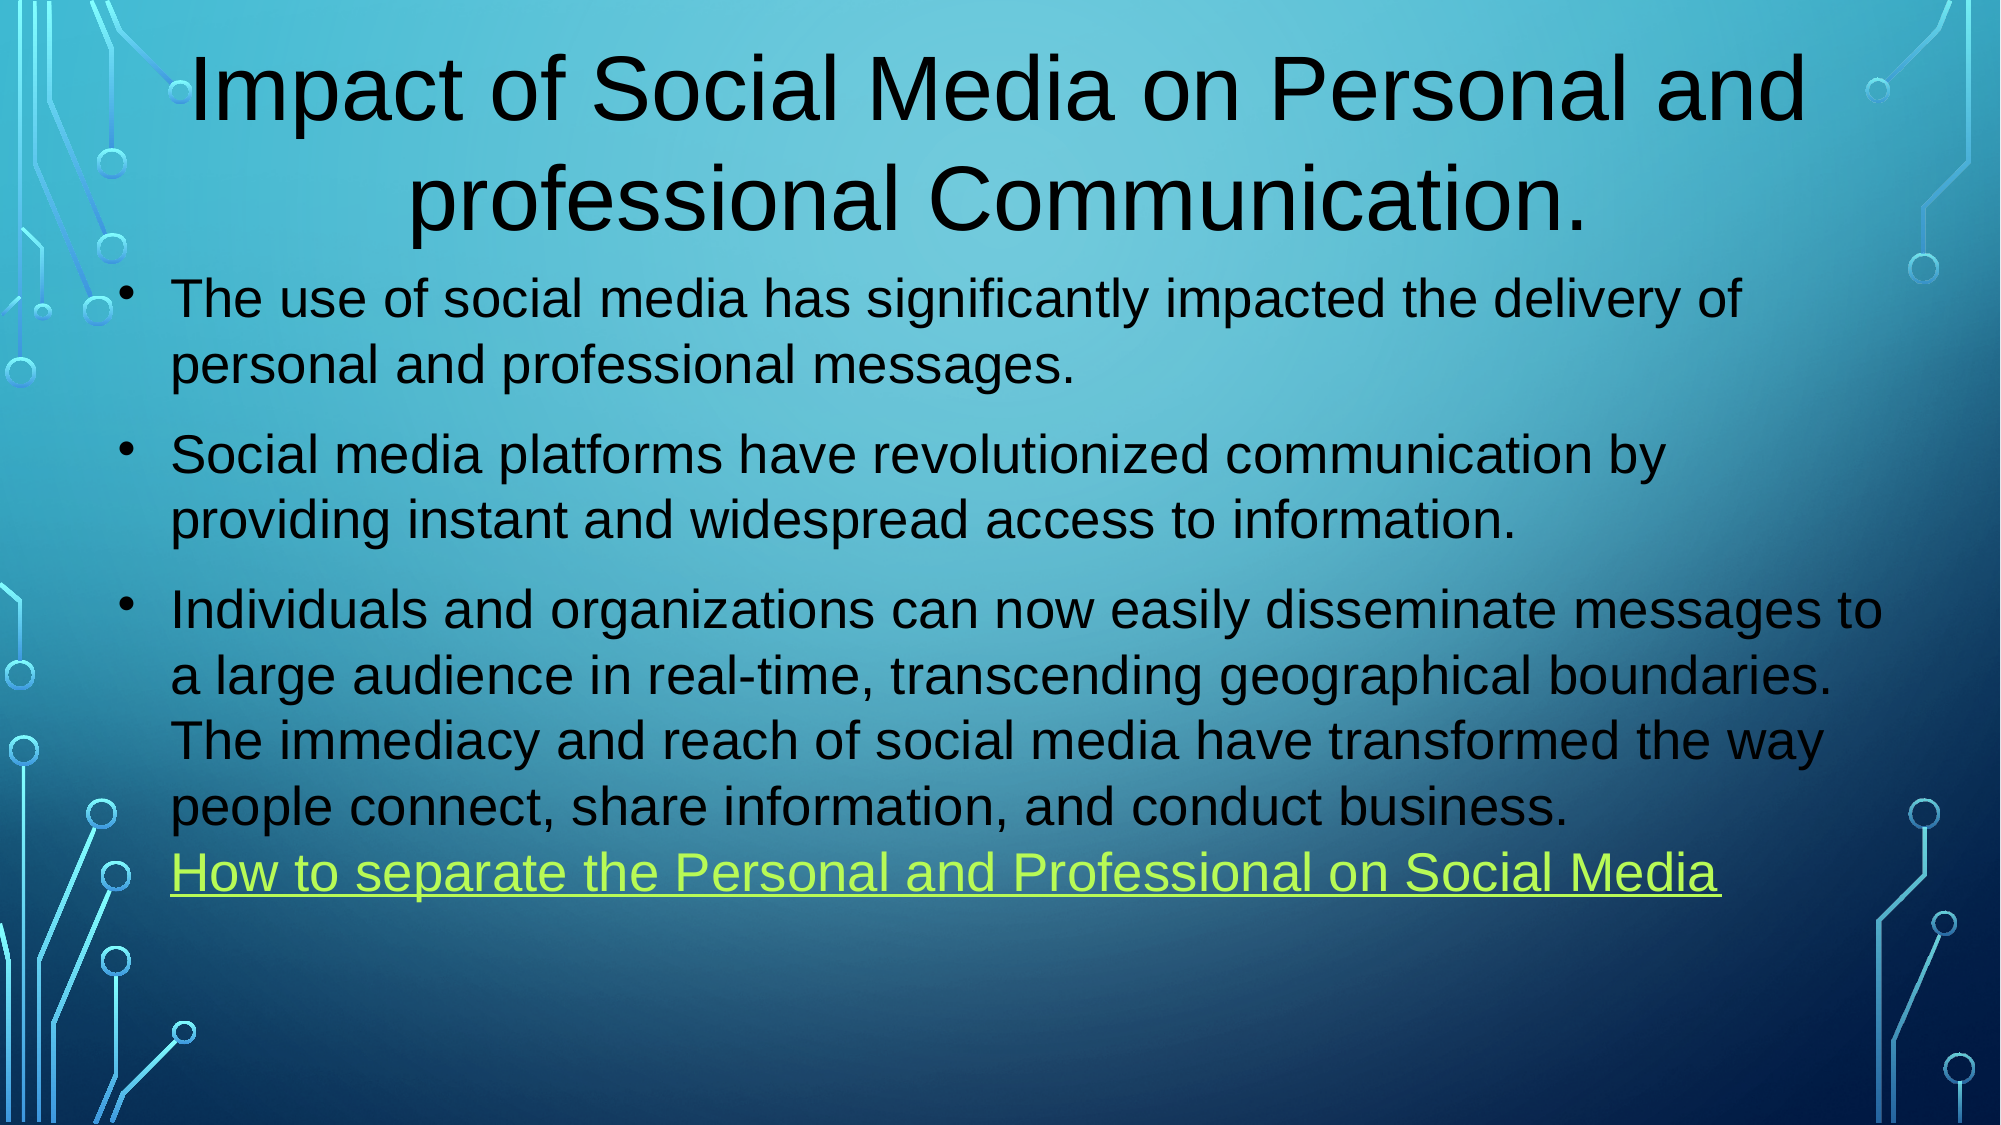

# Impact of Social Media on Personal and professional Communication.
The use of social media has significantly impacted the delivery of personal and professional messages.
Social media platforms have revolutionized communication by providing instant and widespread access to information.
Individuals and organizations can now easily disseminate messages to a large audience in real-time, transcending geographical boundaries. The immediacy and reach of social media have transformed the way people connect, share information, and conduct business.How to separate the Personal and Professional on Social Media